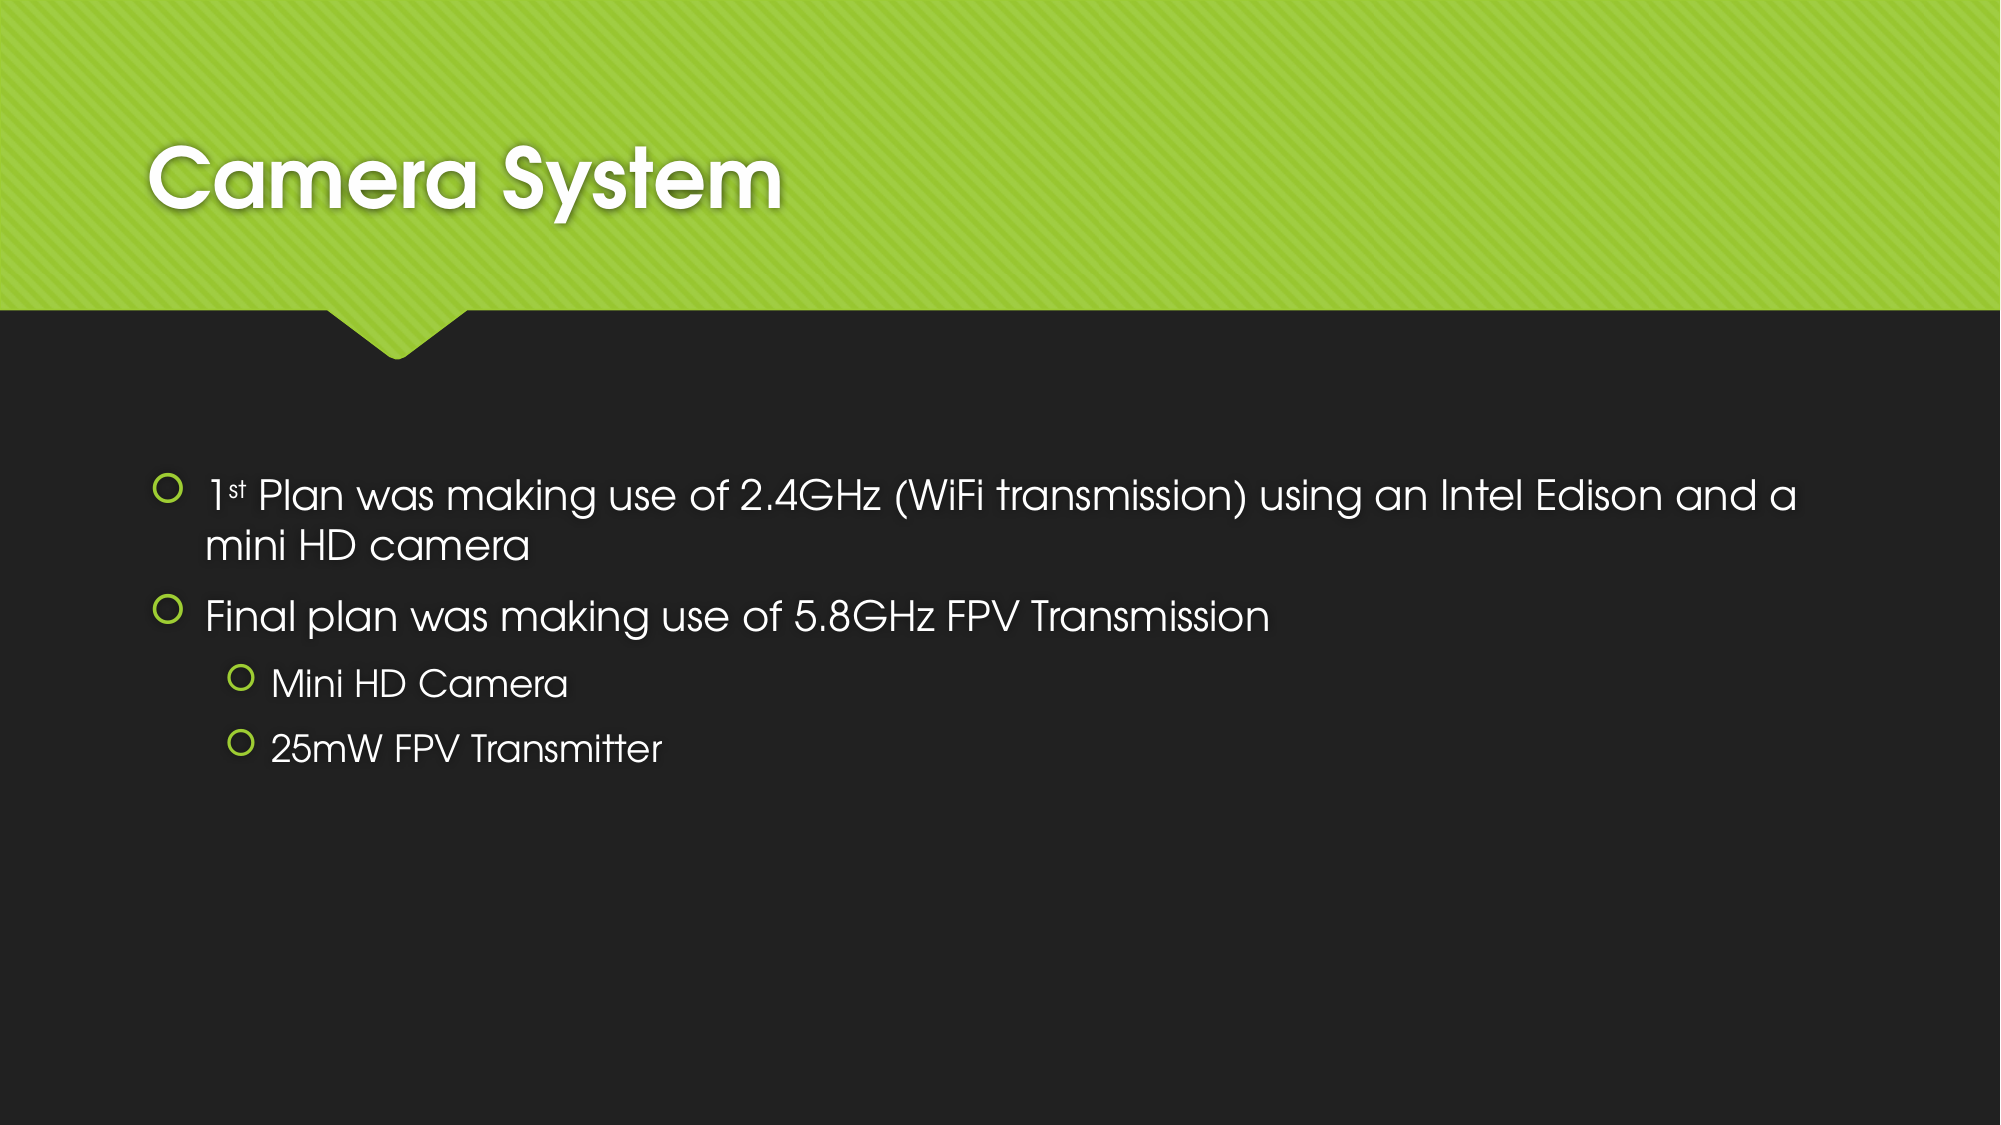

# Camera System
1st Plan was making use of 2.4GHz (WiFi transmission) using an Intel Edison and a mini HD camera
Final plan was making use of 5.8GHz FPV Transmission
Mini HD Camera
25mW FPV Transmitter